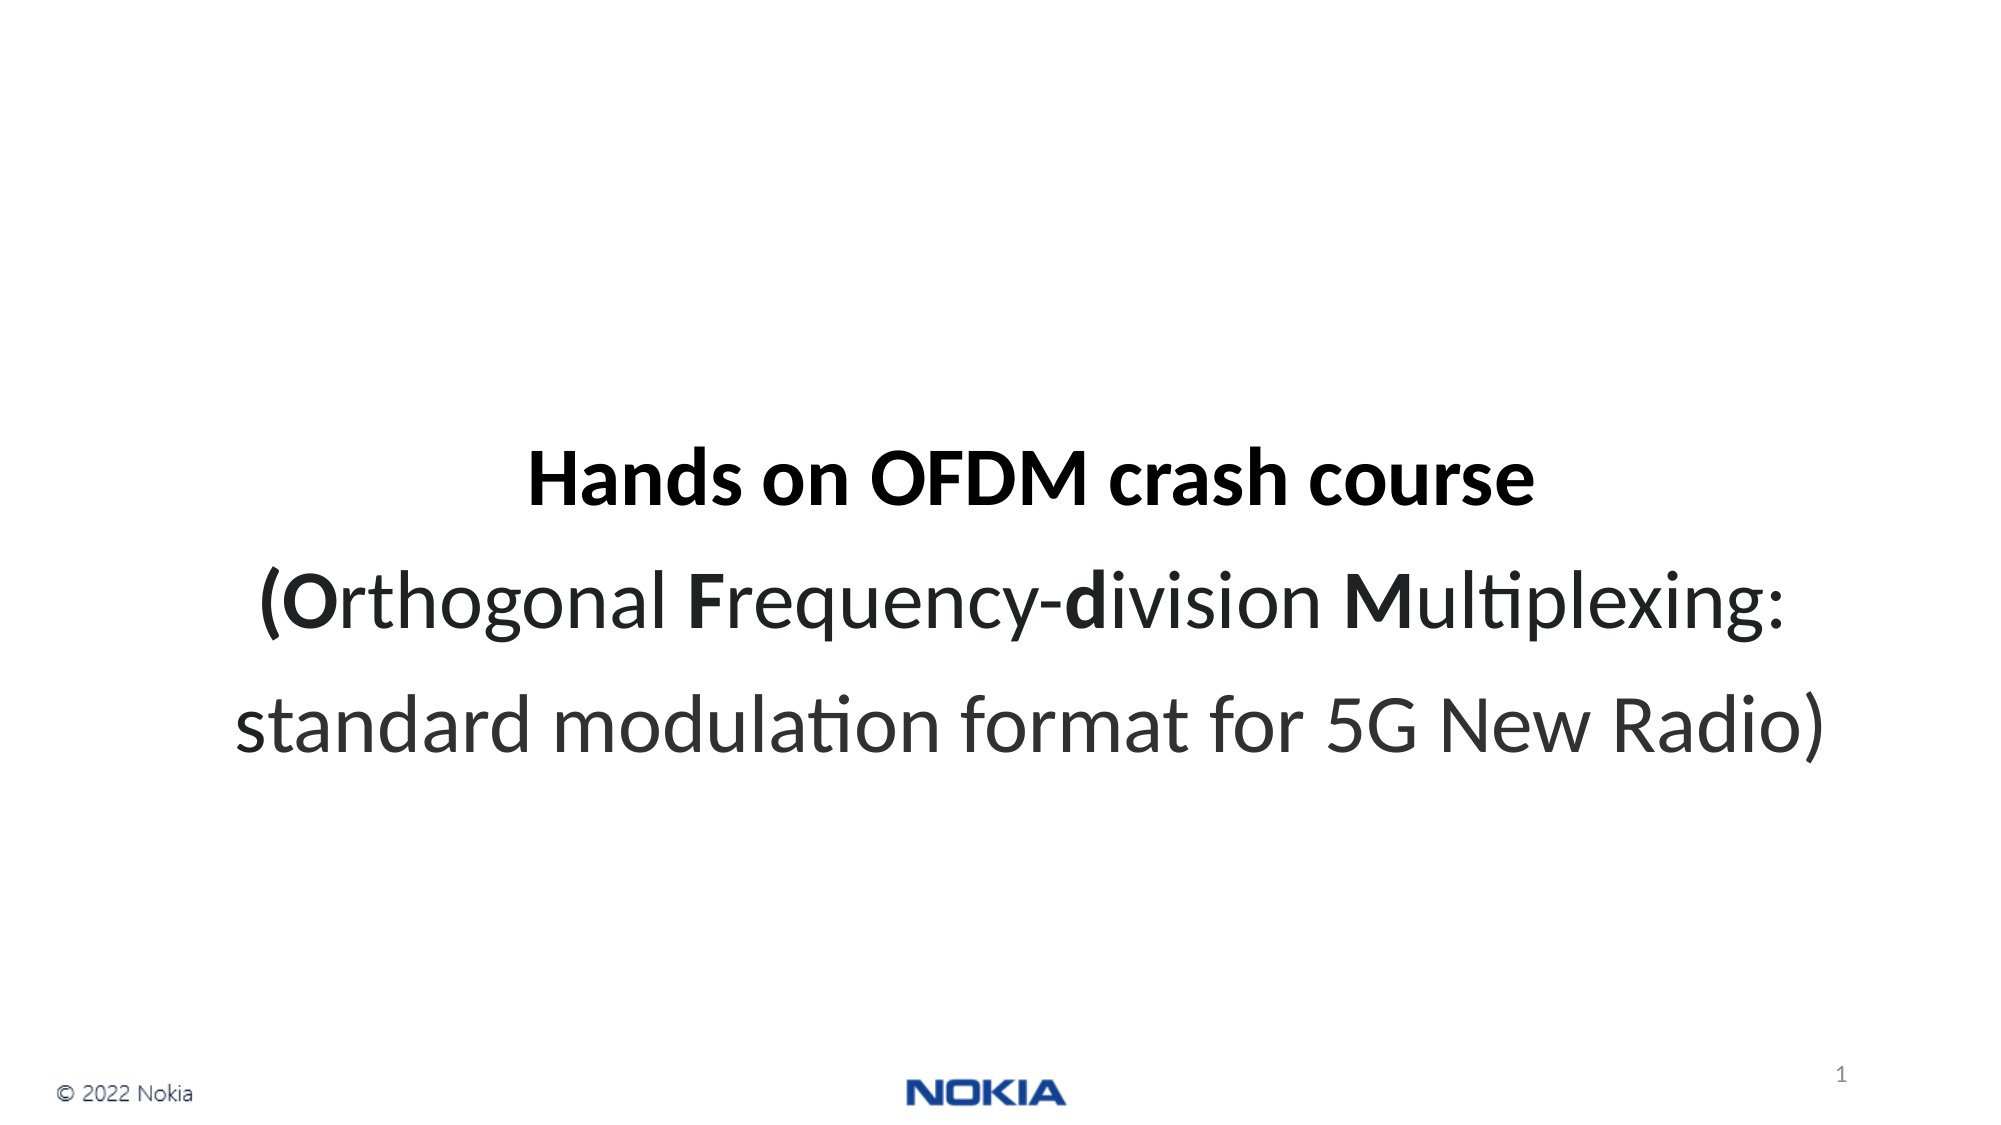

Hands on OFDM crash course
(Orthogonal Frequency-division Multiplexing:
standard modulation format for 5G New Radio)
1